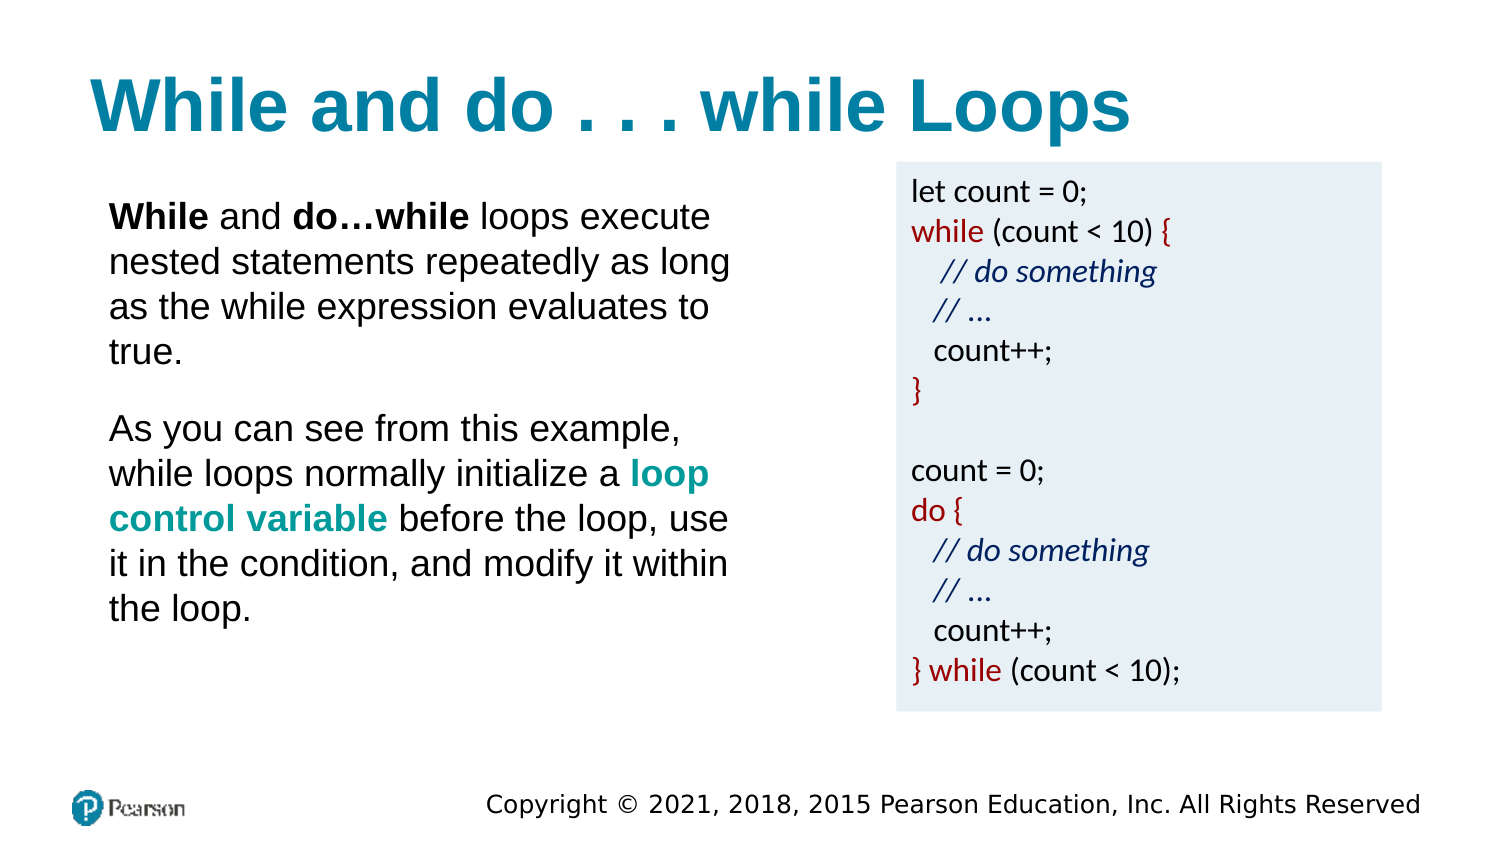

# While and do . . . while Loops
let count = 0;
while (count < 10) {
    // do something
   // ...
   count++;
}

count = 0;
do {
   // do something
   // ...
   count++;
} while (count < 10);
While and do…while loops execute nested statements repeatedly as long as the while expression evaluates to true.
As you can see from this example, while loops normally initialize a loop control variable before the loop, use it in the condition, and modify it within the loop.